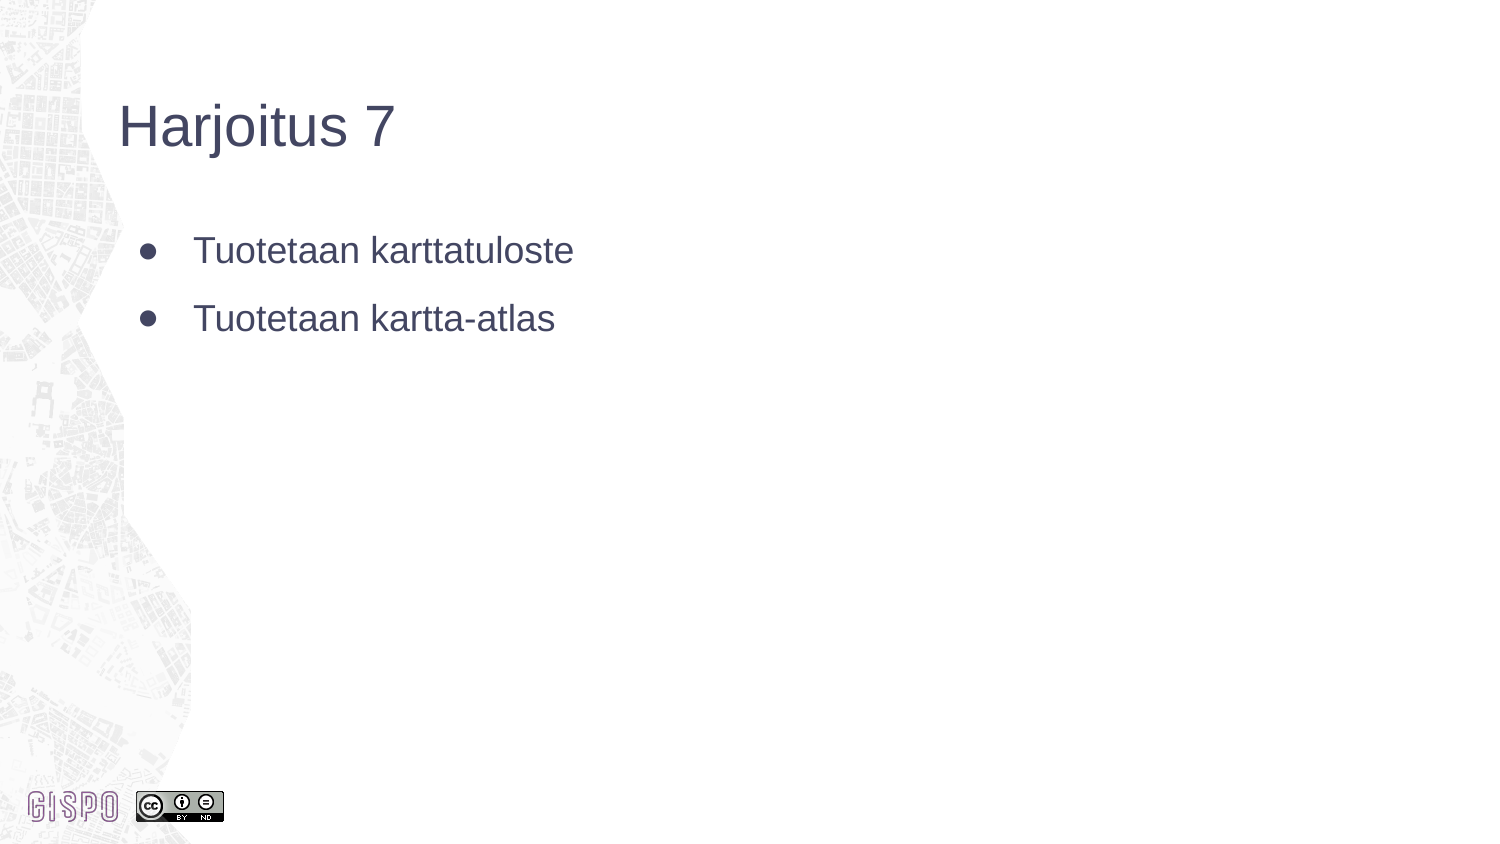

# Harjoitus 7
Tuotetaan karttatuloste
Tuotetaan kartta-atlas